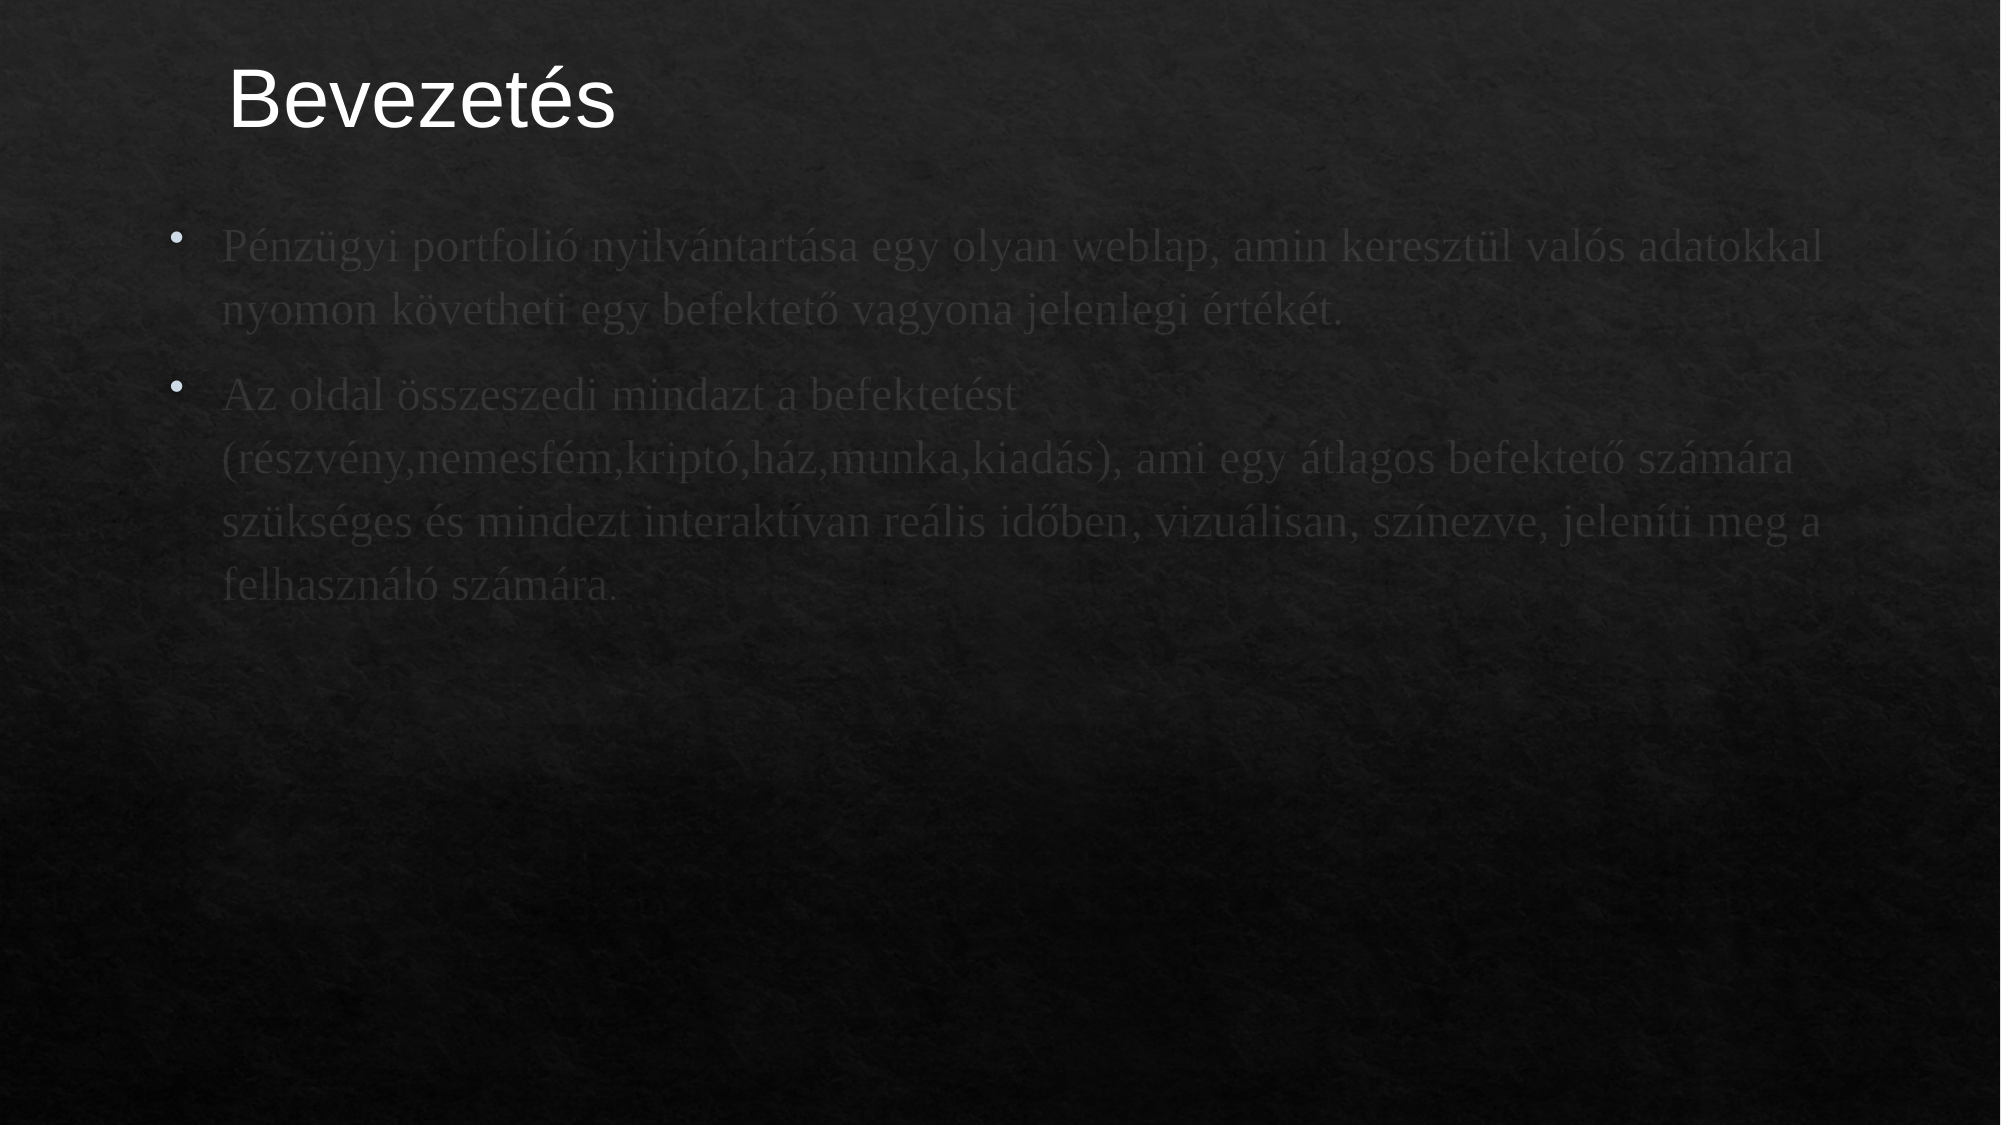

Bevezetés
Pénzügyi portfolió nyilvántartása egy olyan weblap, amin keresztül valós adatokkal nyomon követheti egy befektető vagyona jelenlegi értékét.
Az oldal összeszedi mindazt a befektetést (részvény,nemesfém,kriptó,ház,munka,kiadás), ami egy átlagos befektető számára szükséges és mindezt interaktívan reális időben, vizuálisan, színezve, jeleníti meg a felhasználó számára.